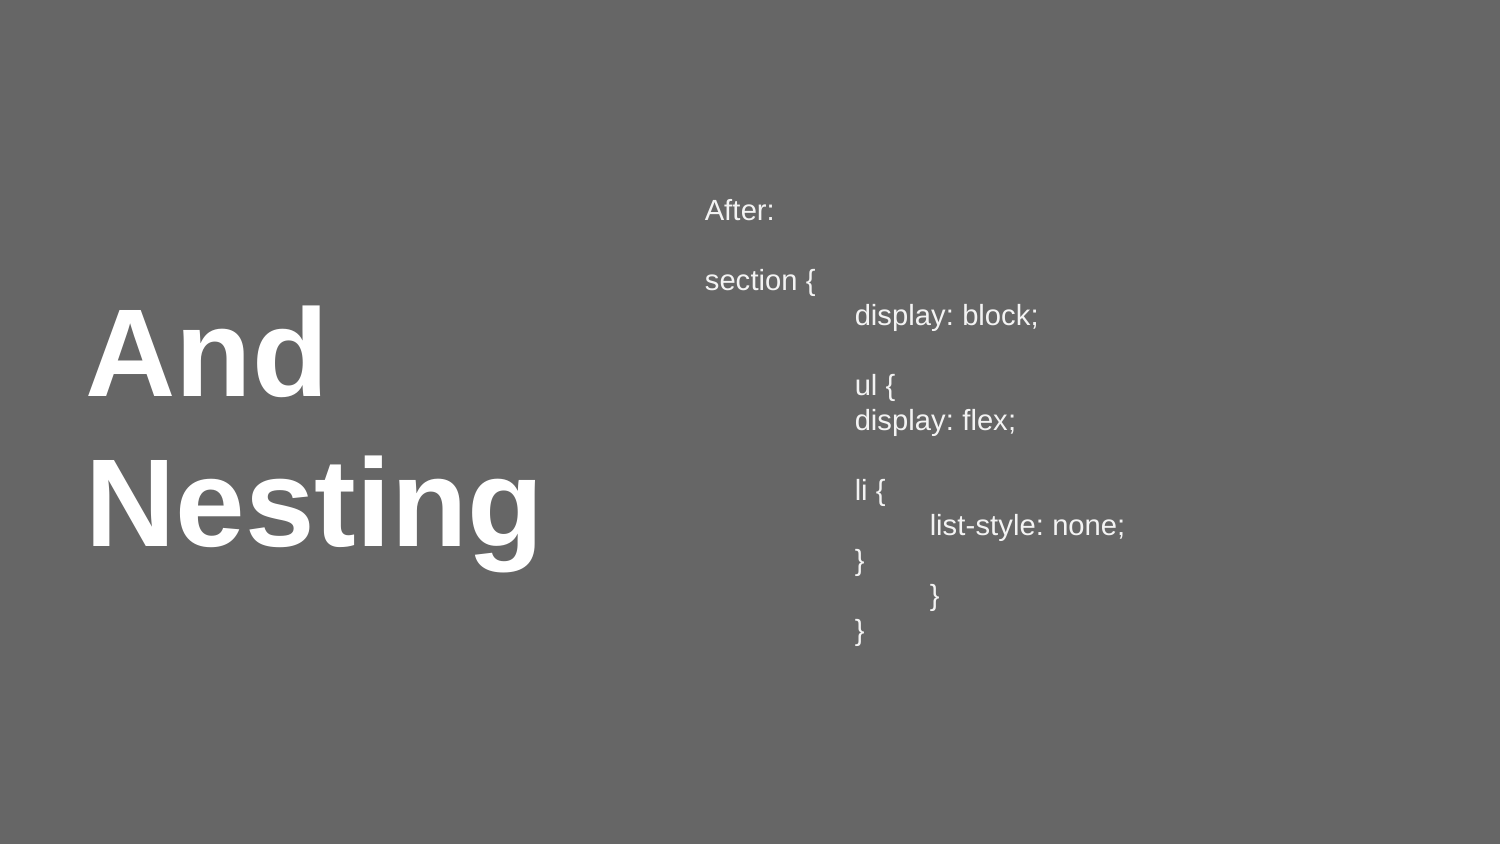

# And Nesting
After:

section {
	display: block;

	ul {
display: flex;

li {
	list-style: none;
}
	}
}